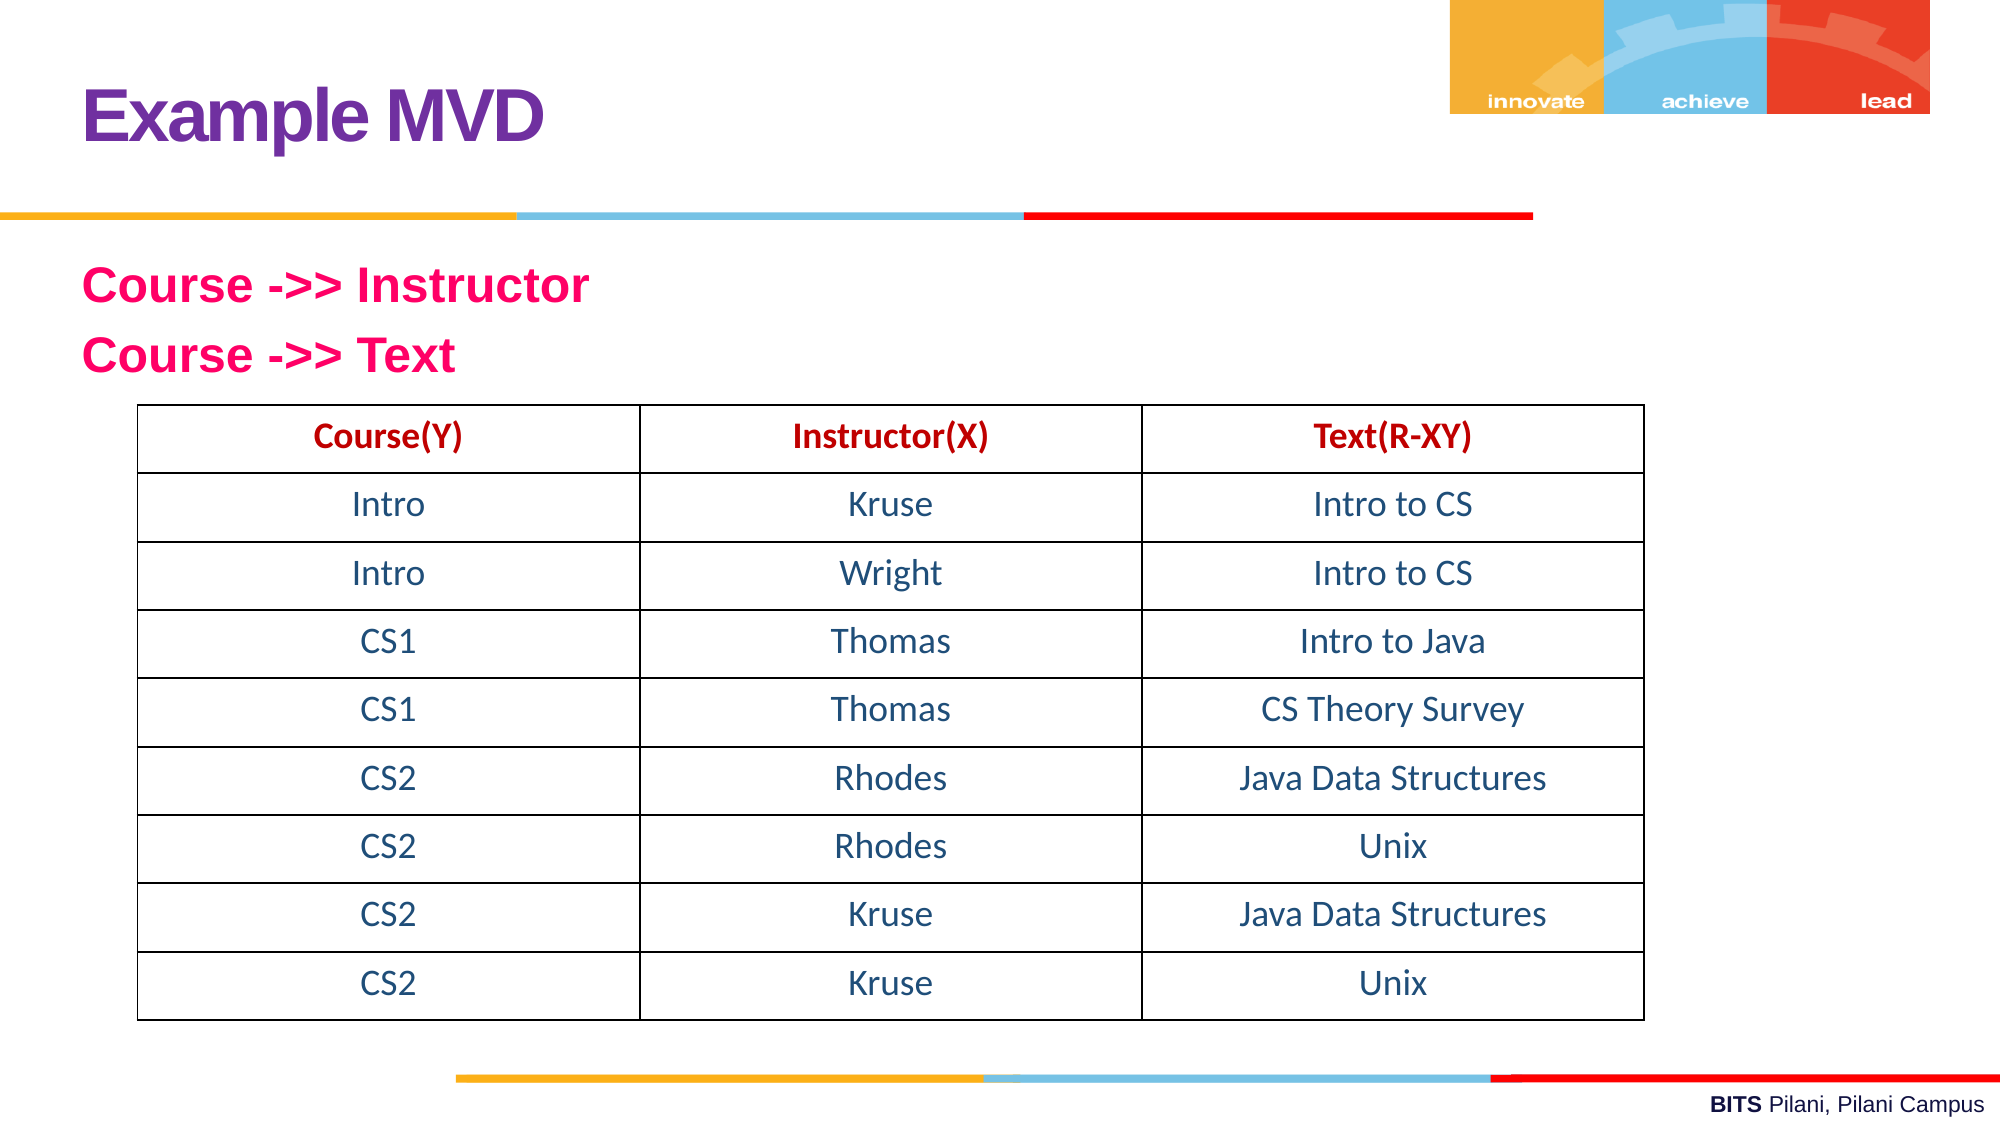

Example MVD
Course ->> Instructor
Course ->> Text

| Course(Y) | Instructor(X) | Text(R-XY) |
| --- | --- | --- |
| Intro | Kruse | Intro to CS |
| Intro | Wright | Intro to CS |
| CS1 | Thomas | Intro to Java |
| CS1 | Thomas | CS Theory Survey |
| CS2 | Rhodes | Java Data Structures |
| CS2 | Rhodes | Unix |
| CS2 | Kruse | Java Data Structures |
| CS2 | Kruse | Unix |